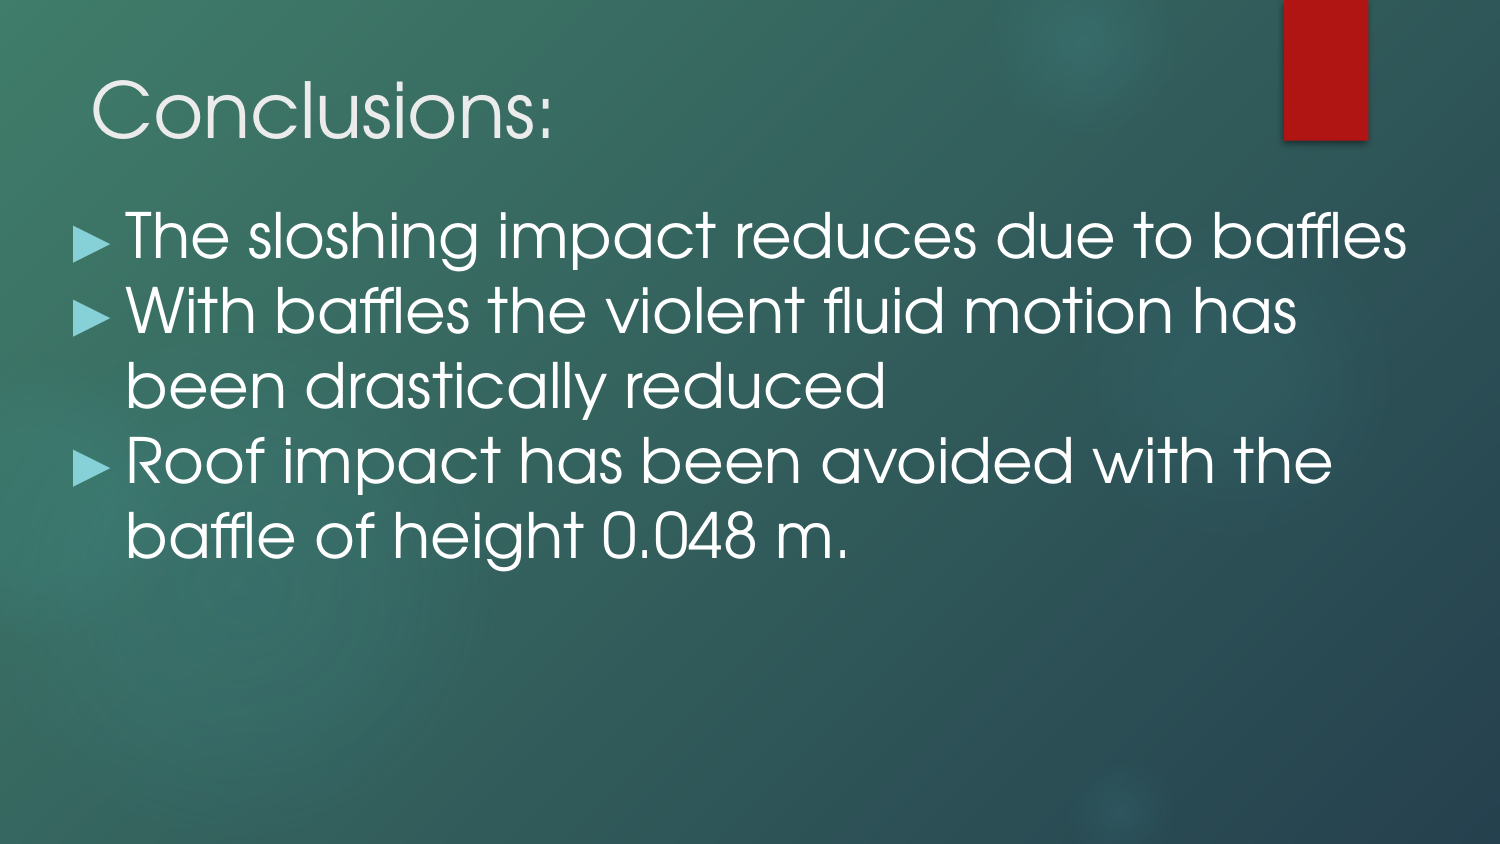

# Conclusions:
The sloshing impact reduces due to baffles
With baffles the violent fluid motion has been drastically reduced
Roof impact has been avoided with the baffle of height 0.048 m.